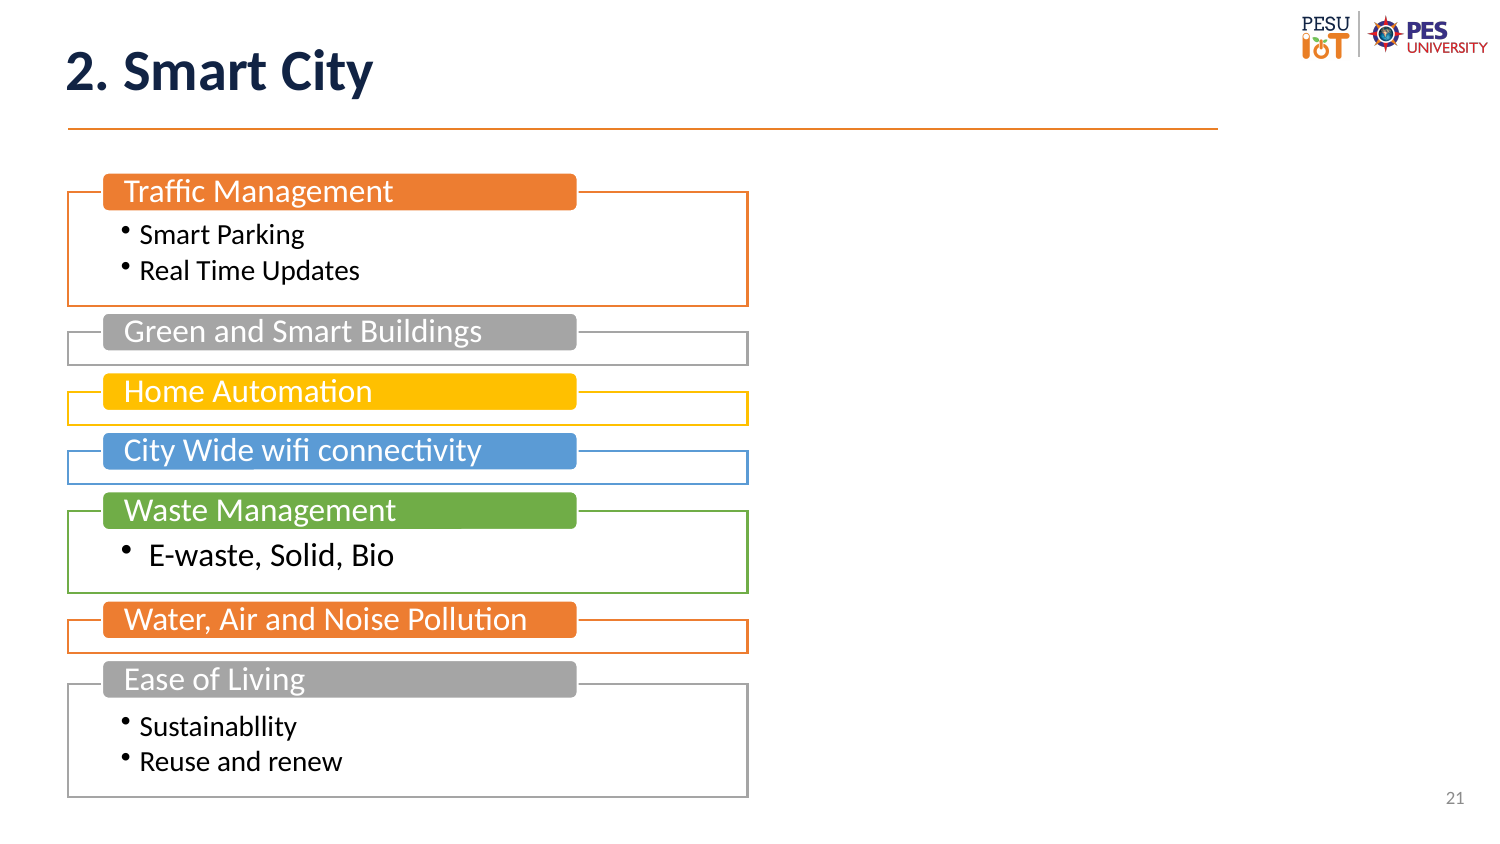

# 2. Smart City
Smart Parking
Real Time Updates
Traffic Management
Green and Smart Buildings
Home Automation
City Wide wifi connectivity
E-waste, Solid, Bio
Waste Management
Water, Air and Noise Pollution
Sustainabllity
Reuse and renew
Ease of Living
21